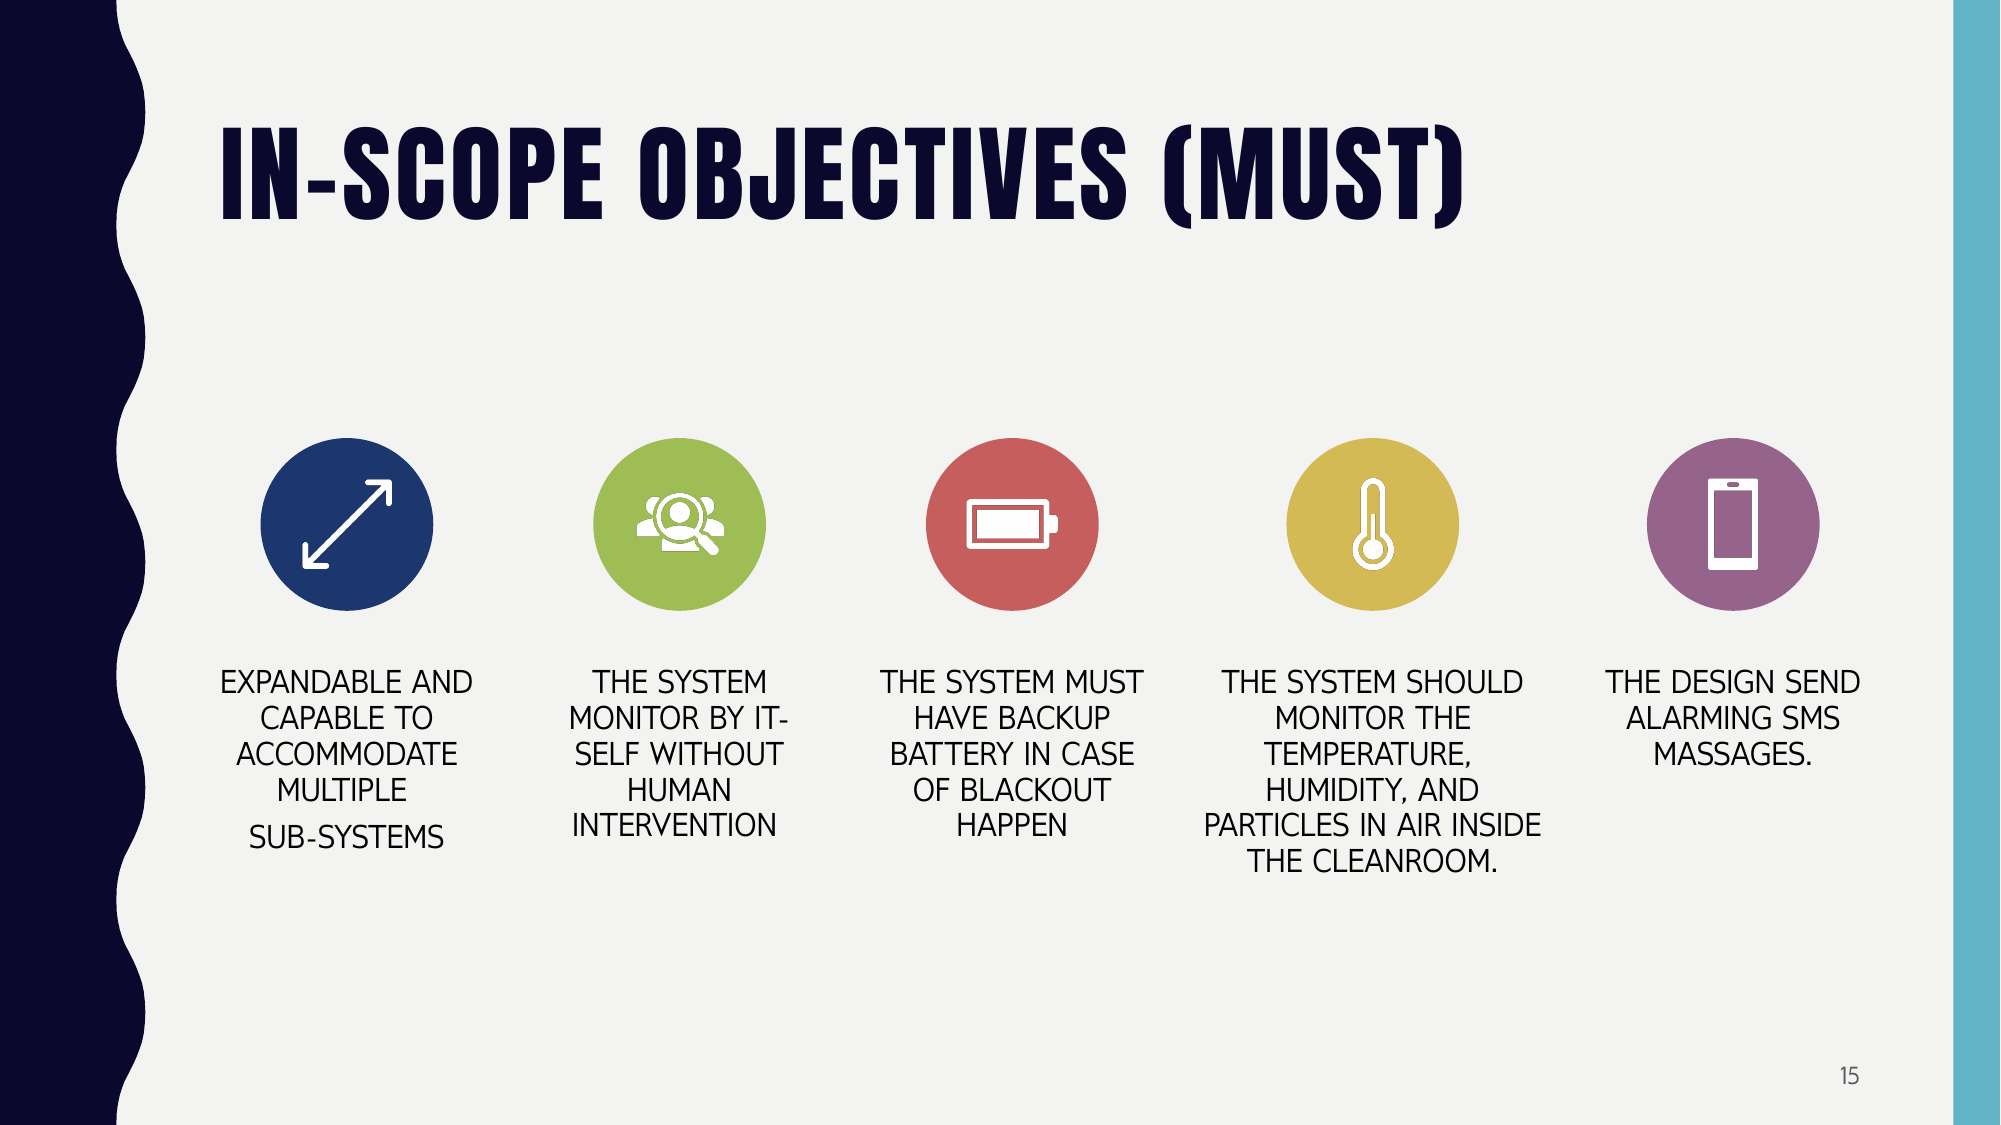

# in-scope objectives (must)
Expandable and capable to accommodate multiple
sub-systems
The system Monitor by it-self without human intervention
The system must have backup battery in case of blackout happen
The system should monitor the temperature,  humidity, and particles in air inside the cleanroom.
The design send alarming SMS massages.
15